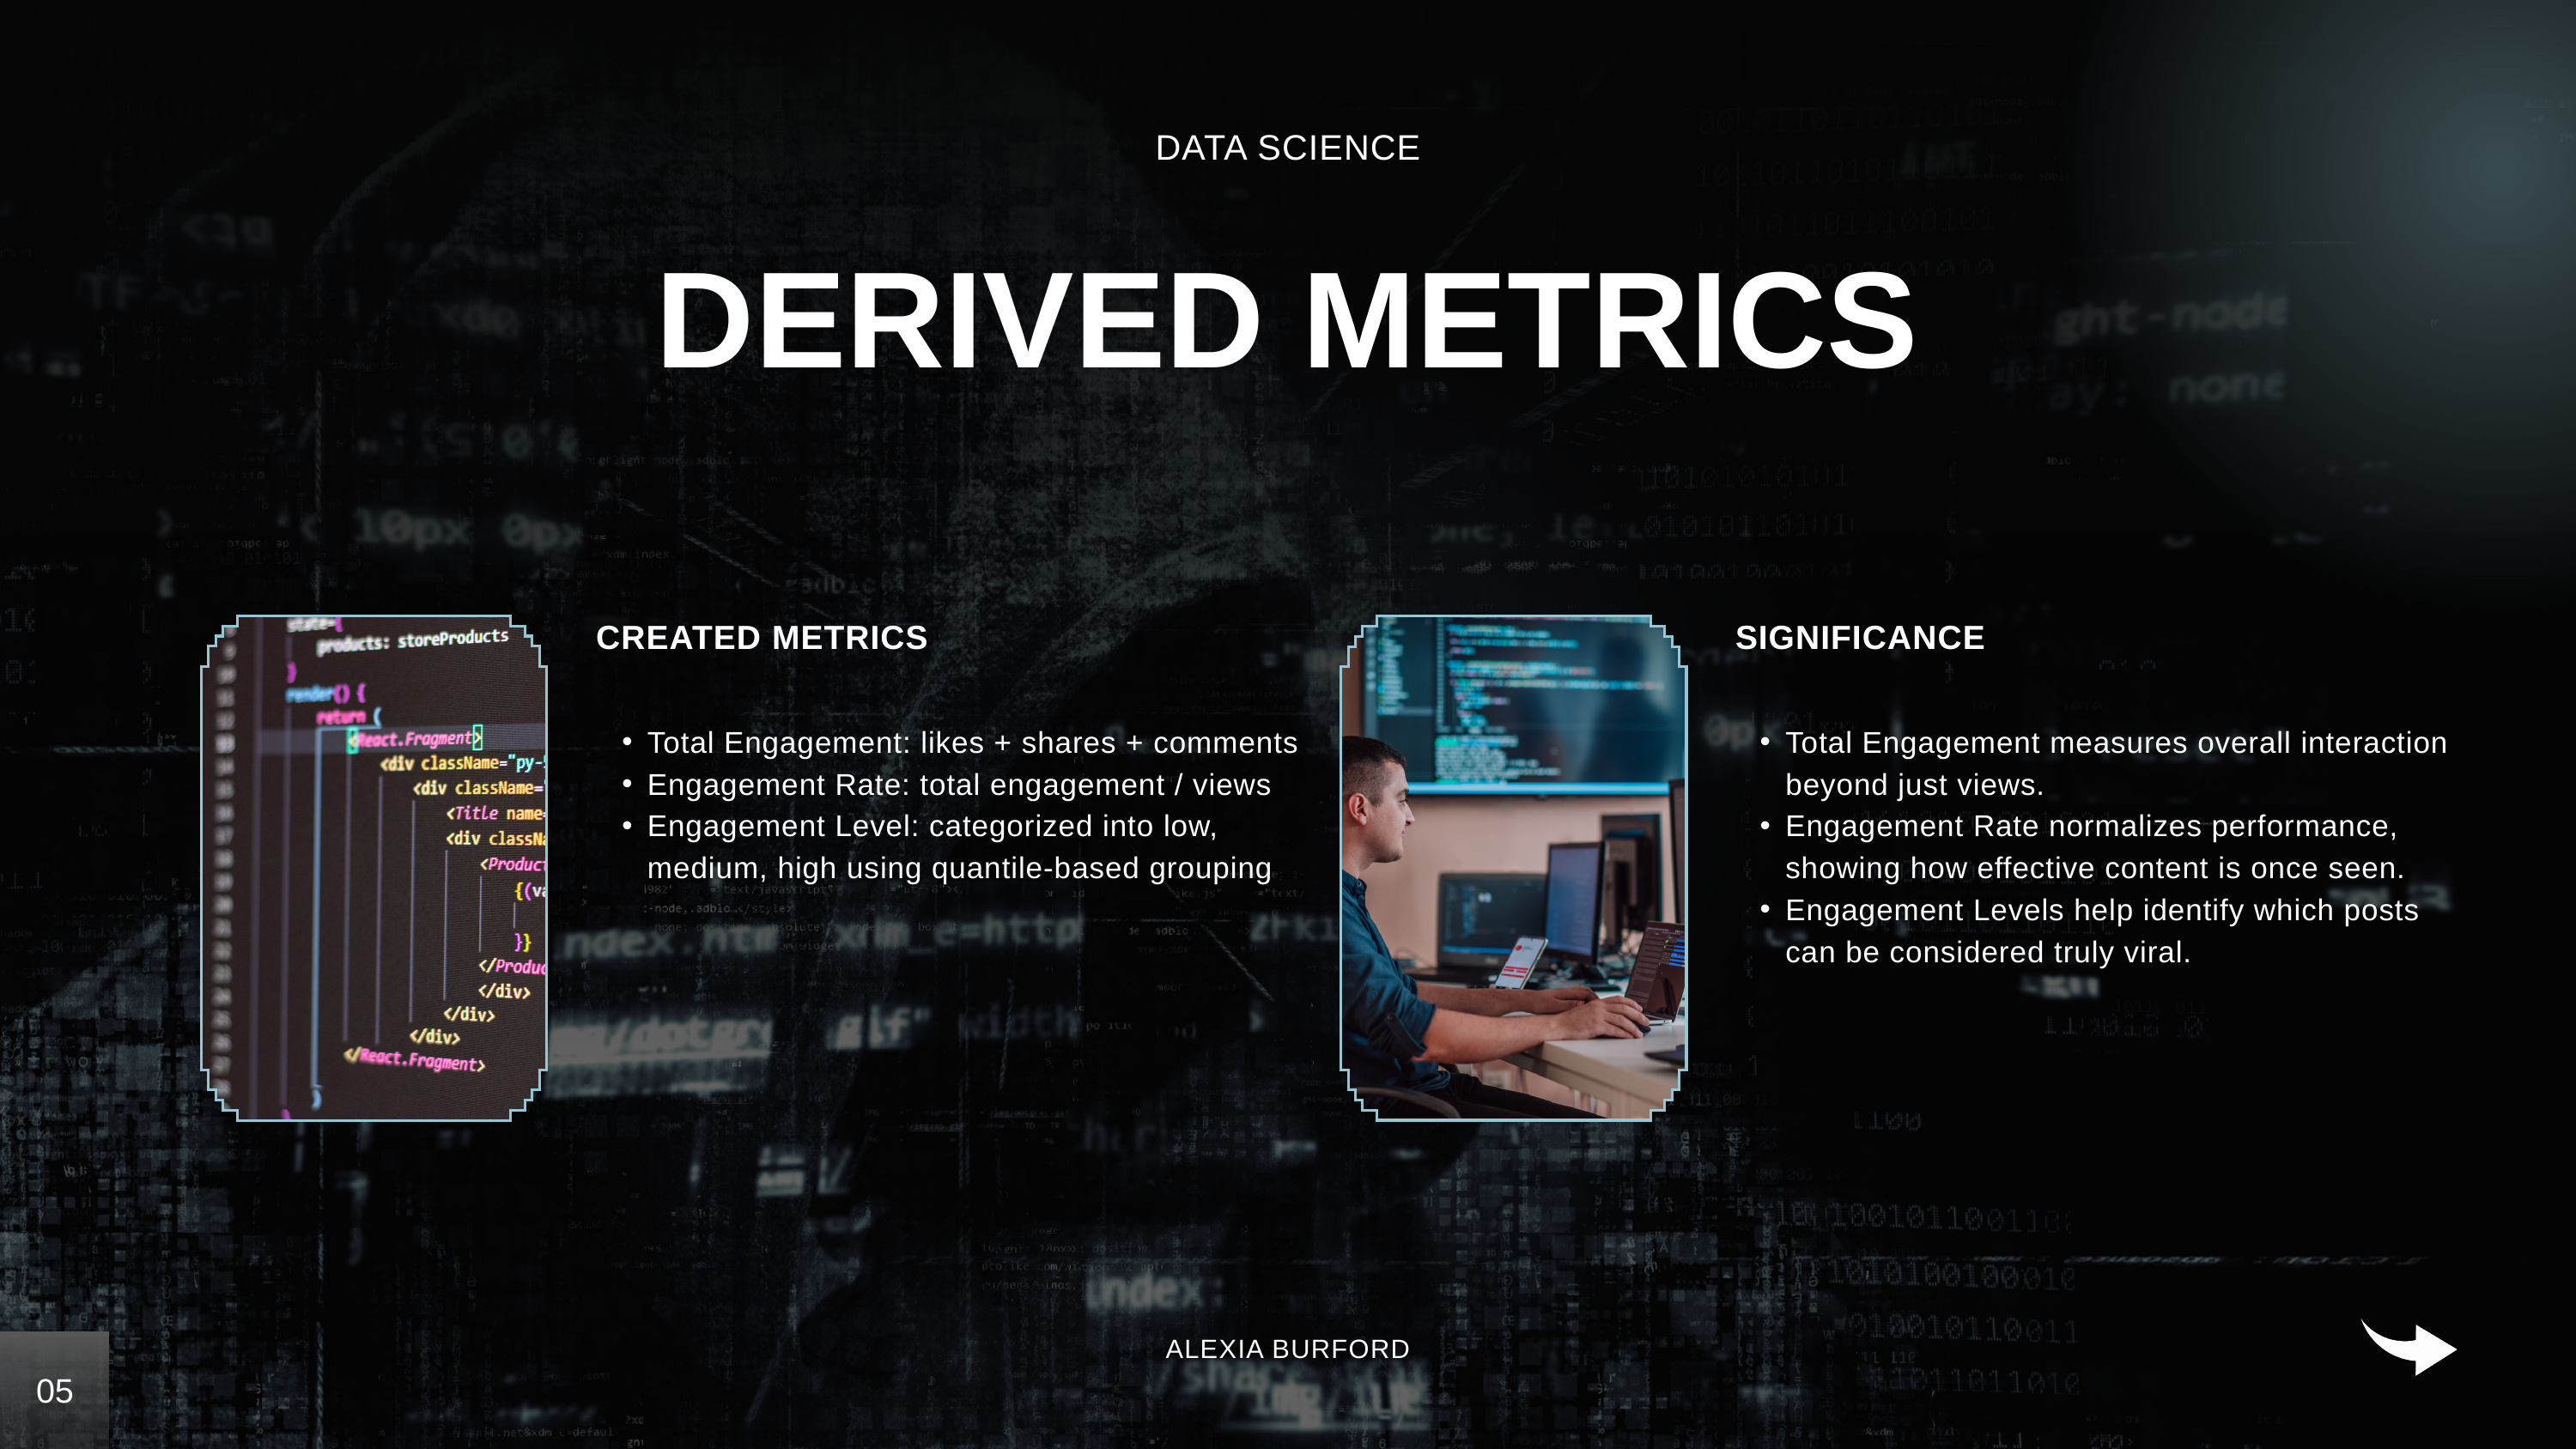

DATA SCIENCE
DERIVED METRICS
CREATED METRICS
SIGNIFICANCE

Total Engagement: likes + shares + comments
Engagement Rate: total engagement / views
Engagement Level: categorized into low, medium, high using quantile-based grouping

Total Engagement measures overall interaction beyond just views.
Engagement Rate normalizes performance, showing how effective content is once seen.
Engagement Levels help identify which posts can be considered truly viral.

ALEXIA BURFORD

05